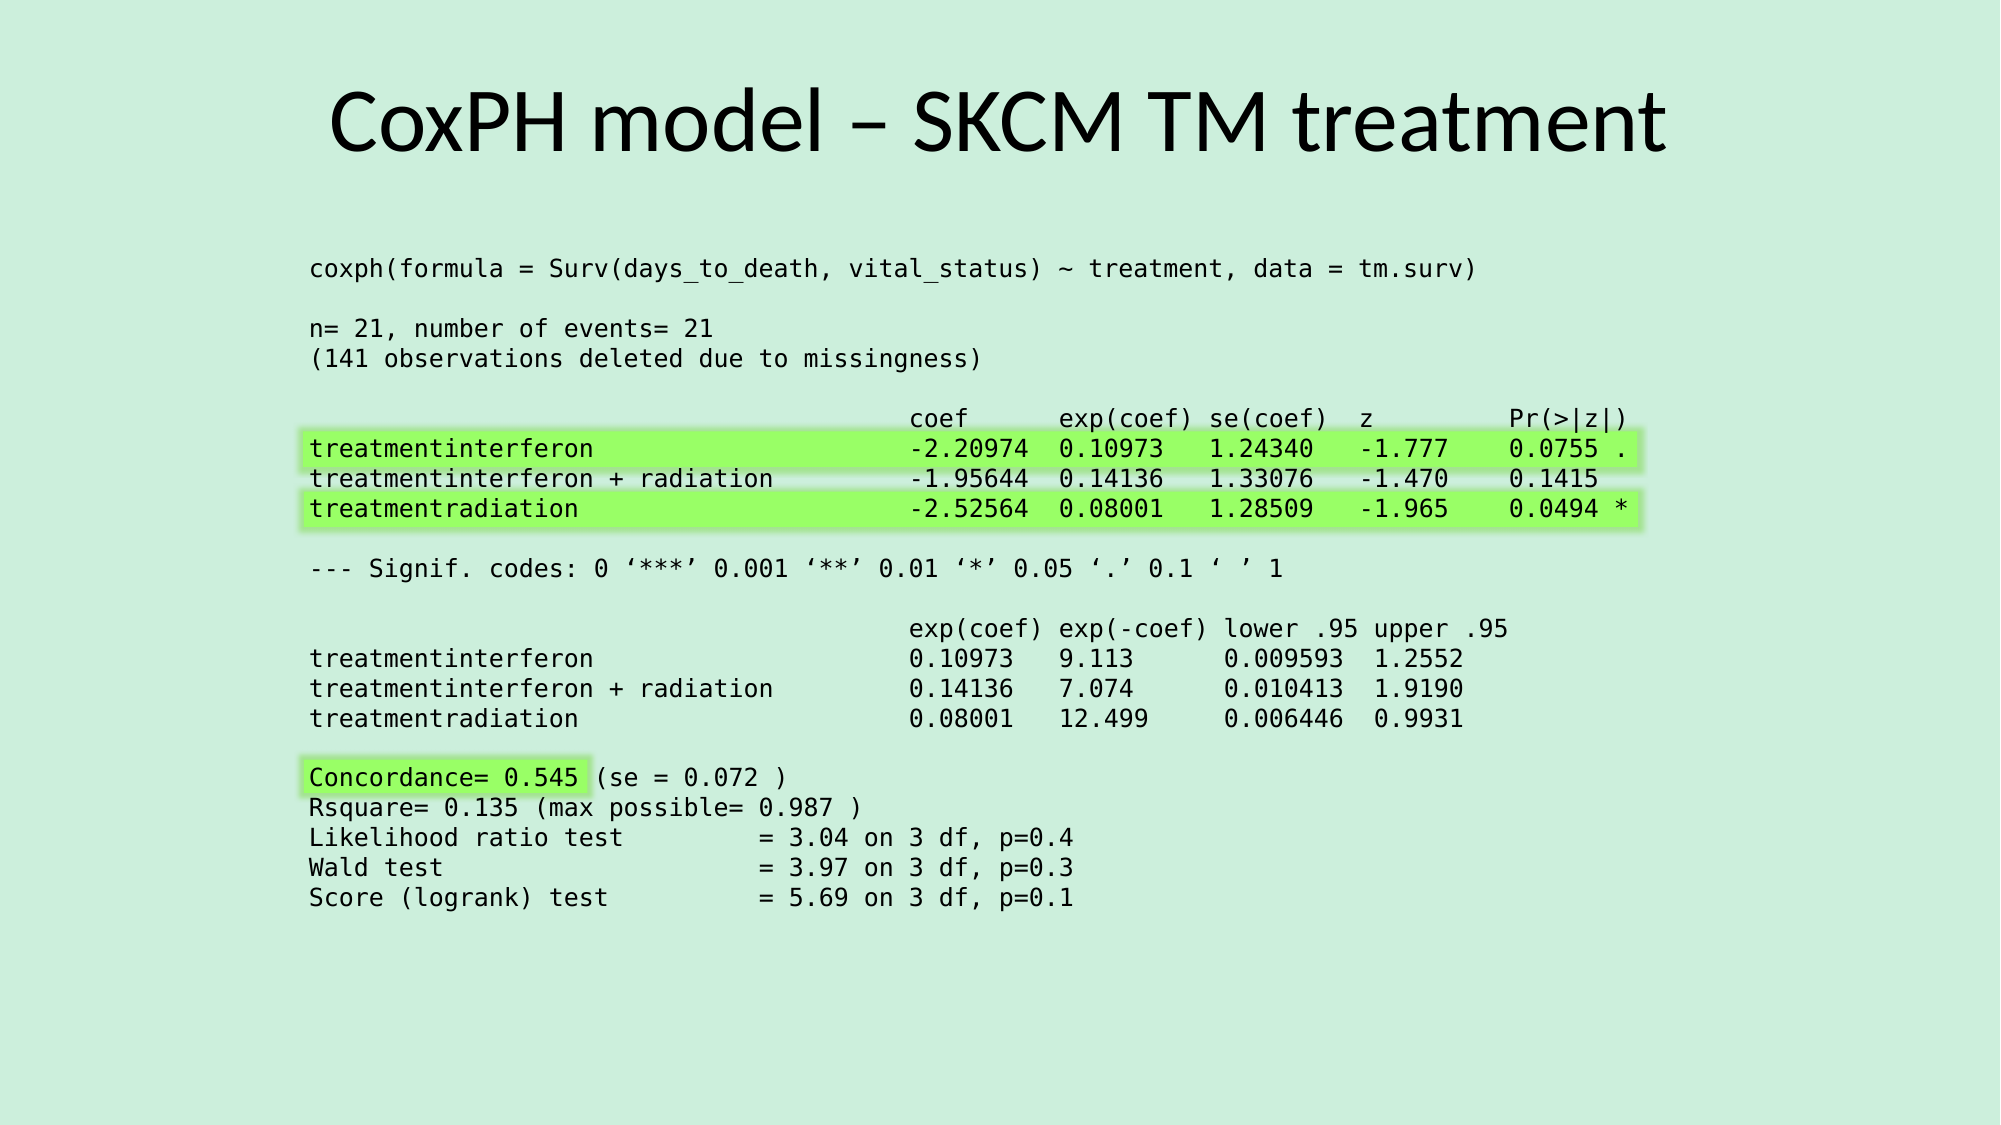

# CoxPH model – SKCM TM treatment
coxph(formula = Surv(days_to_death, vital_status) ~ treatment, data = tm.surv)

n= 21, number of events= 21
(141 observations deleted due to missingness)

				coef 	exp(coef) se(coef) 	z 	Pr(>|z|)
treatmentinterferon 		-2.20974 	0.10973 	1.24340 	-1.777 	0.0755 .
treatmentinterferon + radiation 	-1.95644 	0.14136 	1.33076 	-1.470 	0.1415
treatmentradiation 			-2.52564 	0.08001 	1.28509 	-1.965 	0.0494 *

--- Signif. codes: 0 ‘***’ 0.001 ‘**’ 0.01 ‘*’ 0.05 ‘.’ 0.1 ‘ ’ 1

				exp(coef) exp(-coef) lower .95 upper .95
treatmentinterferon 		0.10973 	9.113 	 0.009593	 1.2552
treatmentinterferon + radiation 	0.14136 	7.074 	 0.010413  1.9190
treatmentradiation 			0.08001 	12.499 	 0.006446  0.9931

Concordance= 0.545 (se = 0.072 )
Rsquare= 0.135 (max possible= 0.987 )
Likelihood ratio test	= 3.04 on 3 df, p=0.4
Wald test 		= 3.97 on 3 df, p=0.3
Score (logrank) test 	= 5.69 on 3 df, p=0.1